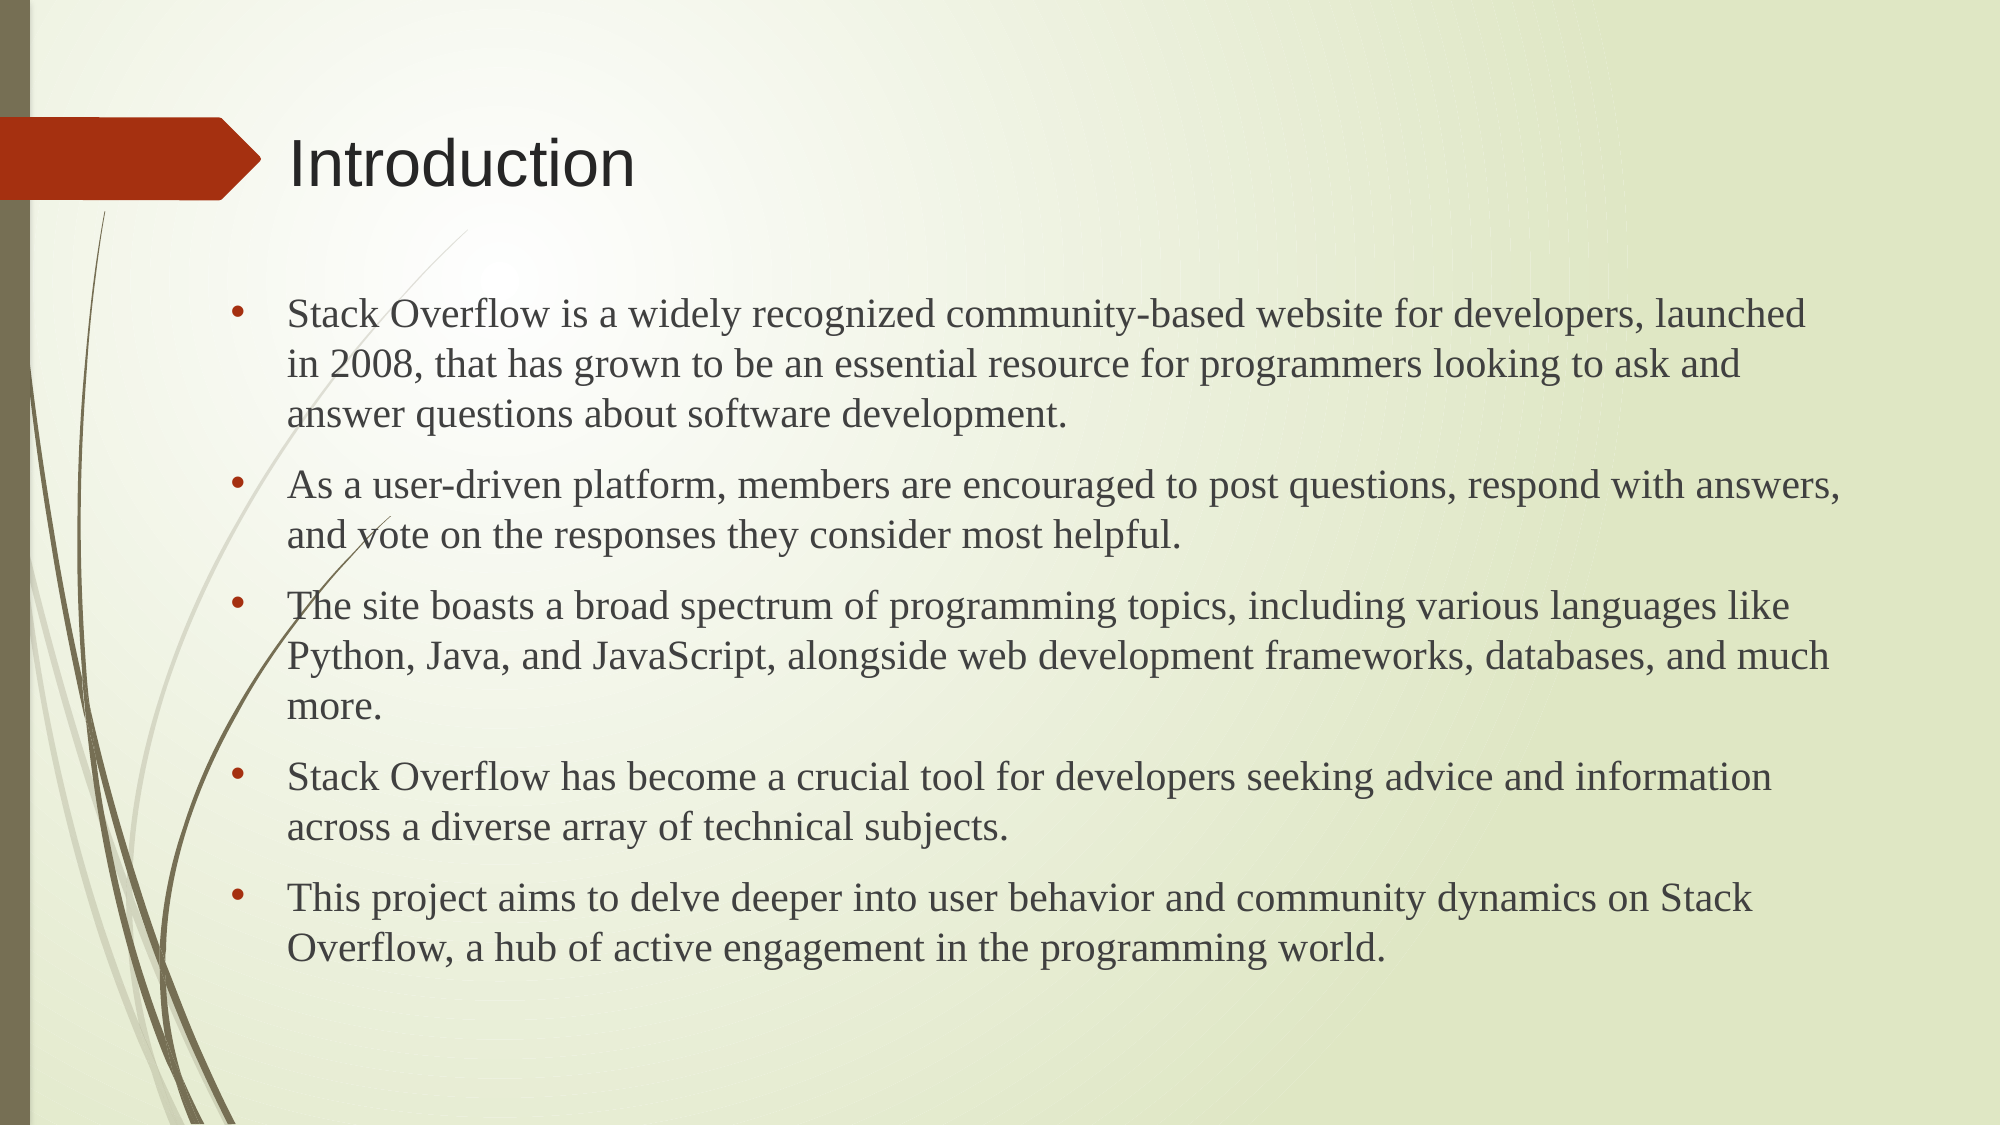

# Introduction
Stack Overflow is a widely recognized community-based website for developers, launched in 2008, that has grown to be an essential resource for programmers looking to ask and answer questions about software development.
As a user-driven platform, members are encouraged to post questions, respond with answers, and vote on the responses they consider most helpful.
The site boasts a broad spectrum of programming topics, including various languages like Python, Java, and JavaScript, alongside web development frameworks, databases, and much more.
Stack Overflow has become a crucial tool for developers seeking advice and information across a diverse array of technical subjects.
This project aims to delve deeper into user behavior and community dynamics on Stack Overflow, a hub of active engagement in the programming world.